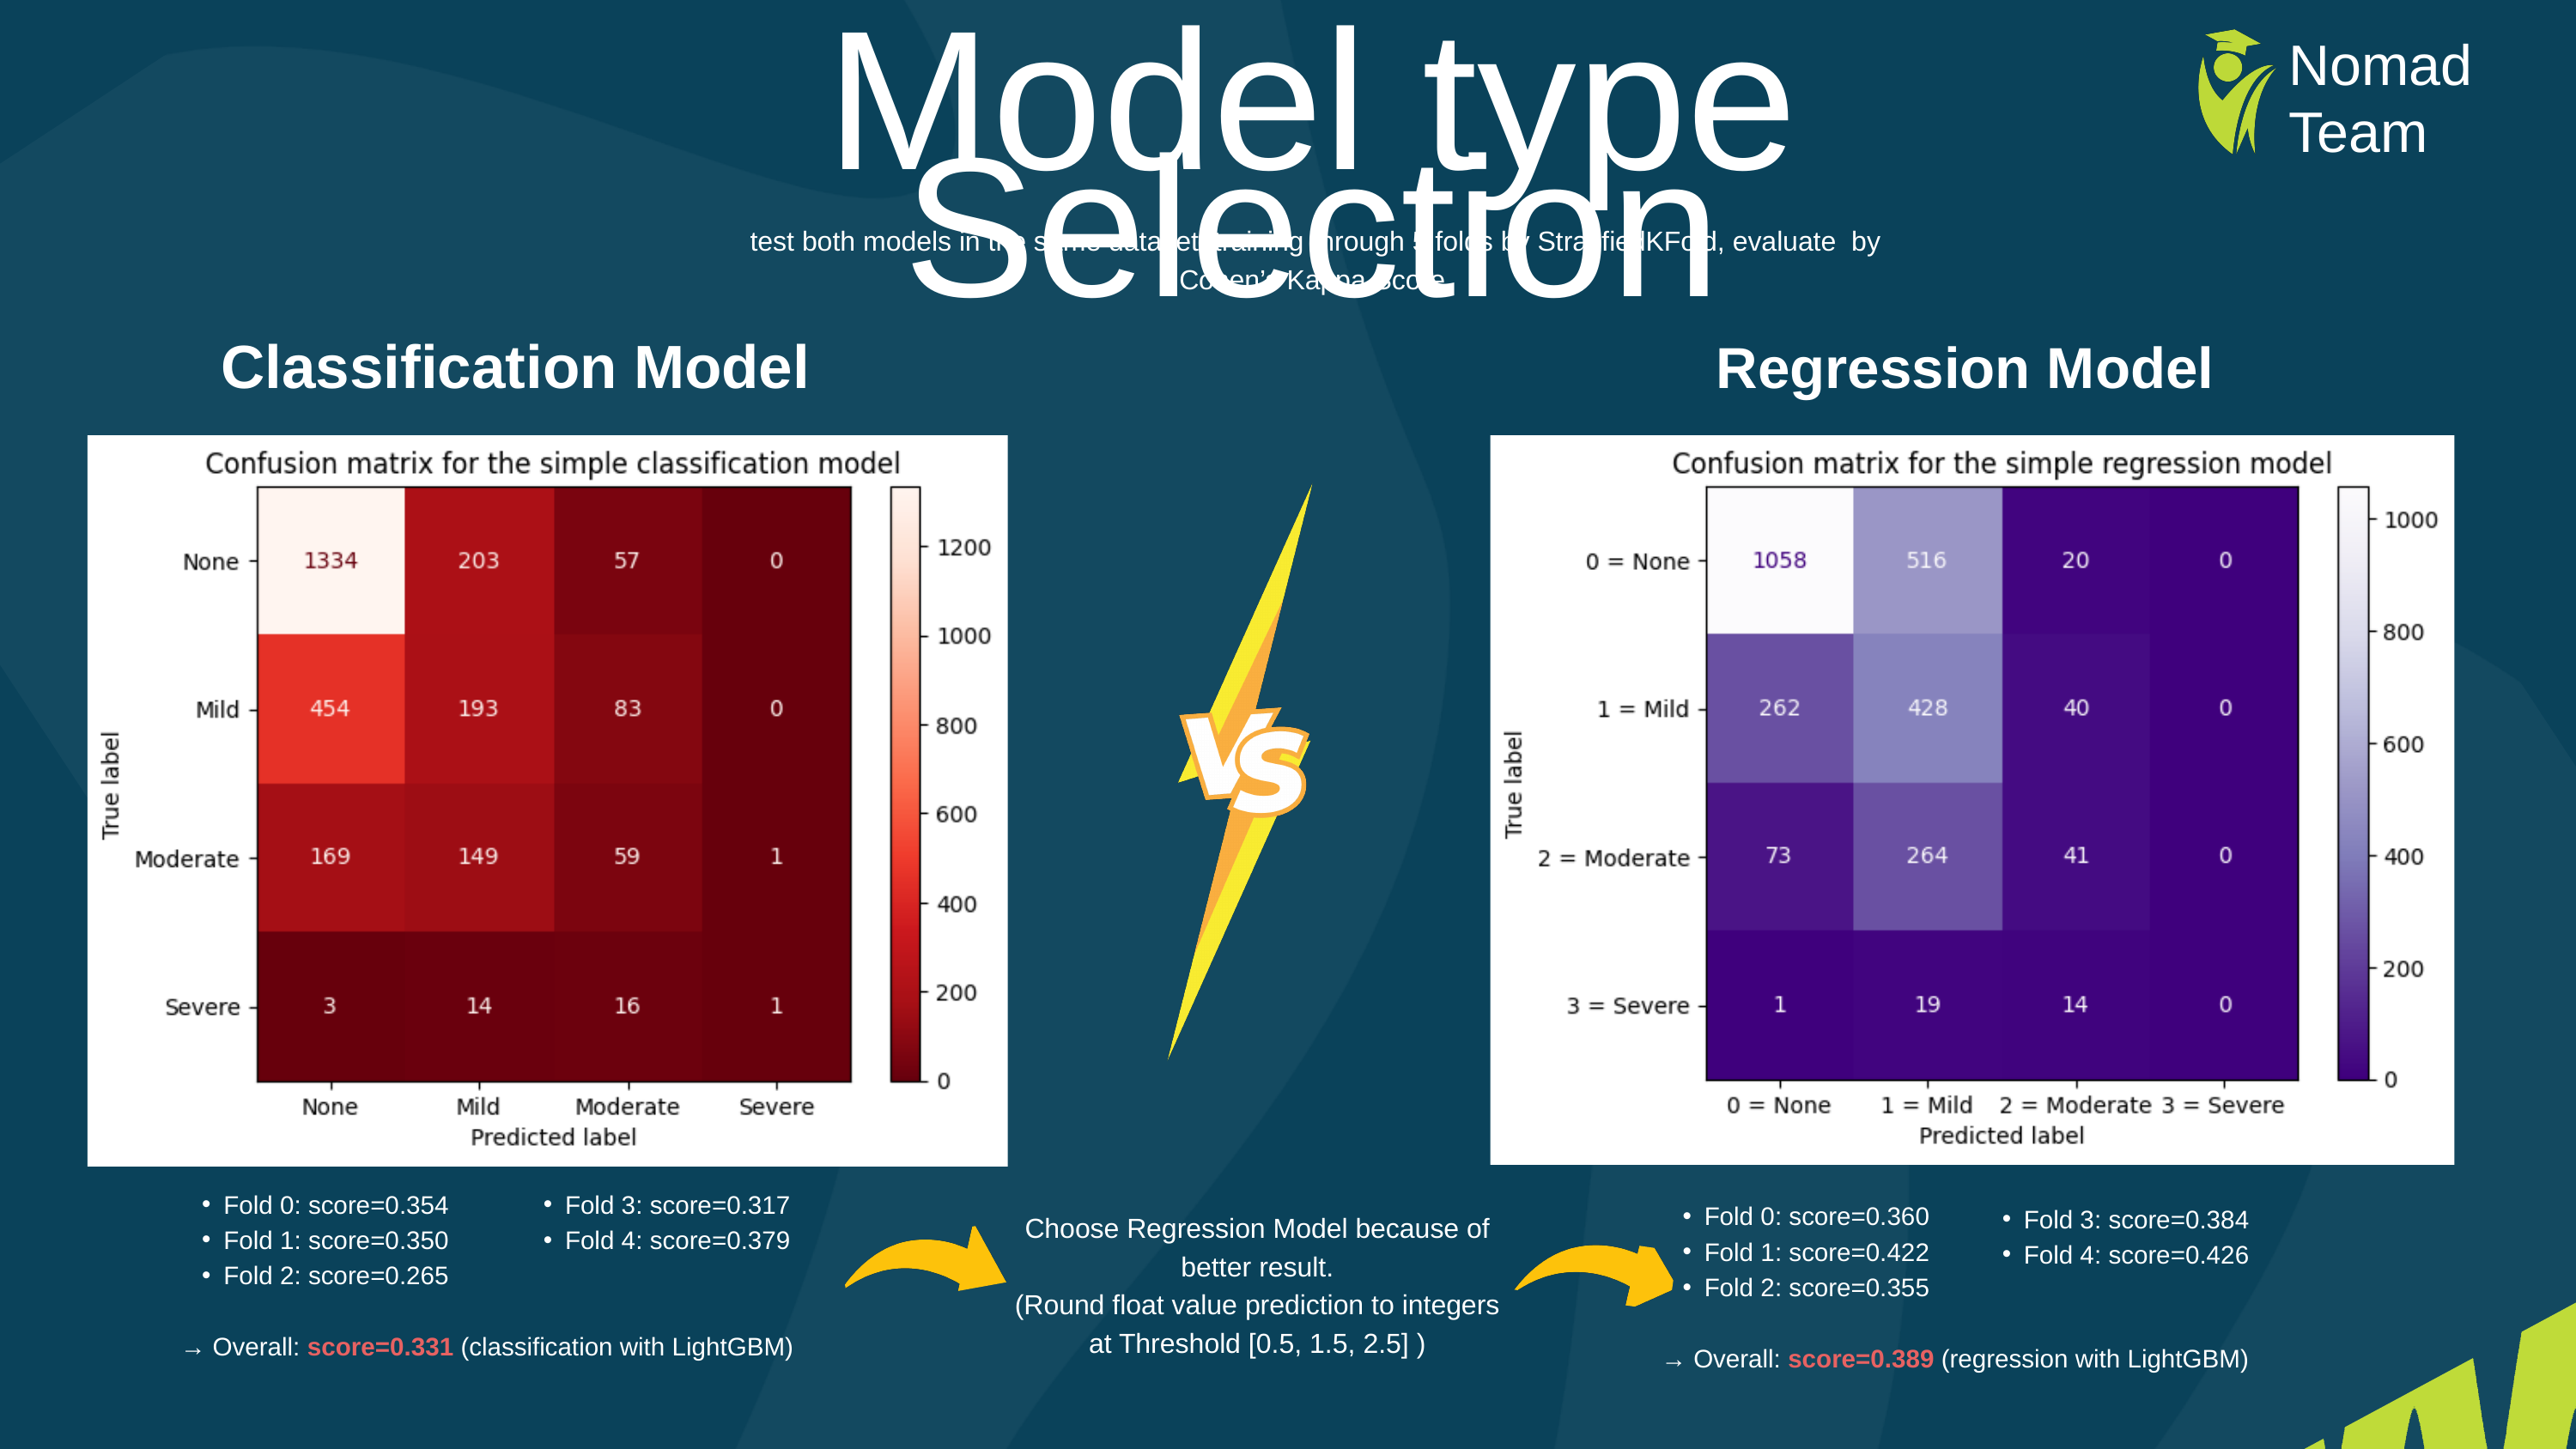

Nomad Team
Model type Selection
 test both models in the same dataset, training through 5 folds by StratifiedKFold, evaluate  by Cohen’s Kappa Score
Classification Model
Regression Model

Fold 0: score=0.354
Fold 1: score=0.350
Fold 2: score=0.265

→ Overall: score=0.331 (classification with LightGBM)
Fold 3: score=0.317
Fold 4: score=0.379

Fold 0: score=0.360
Fold 1: score=0.422
Fold 2: score=0.355

→ Overall: score=0.389 (regression with LightGBM)
Fold 3: score=0.384
Fold 4: score=0.426

Choose Regression Model because of better result.
(Round float value prediction to integers at Threshold [0.5, 1.5, 2.5] )